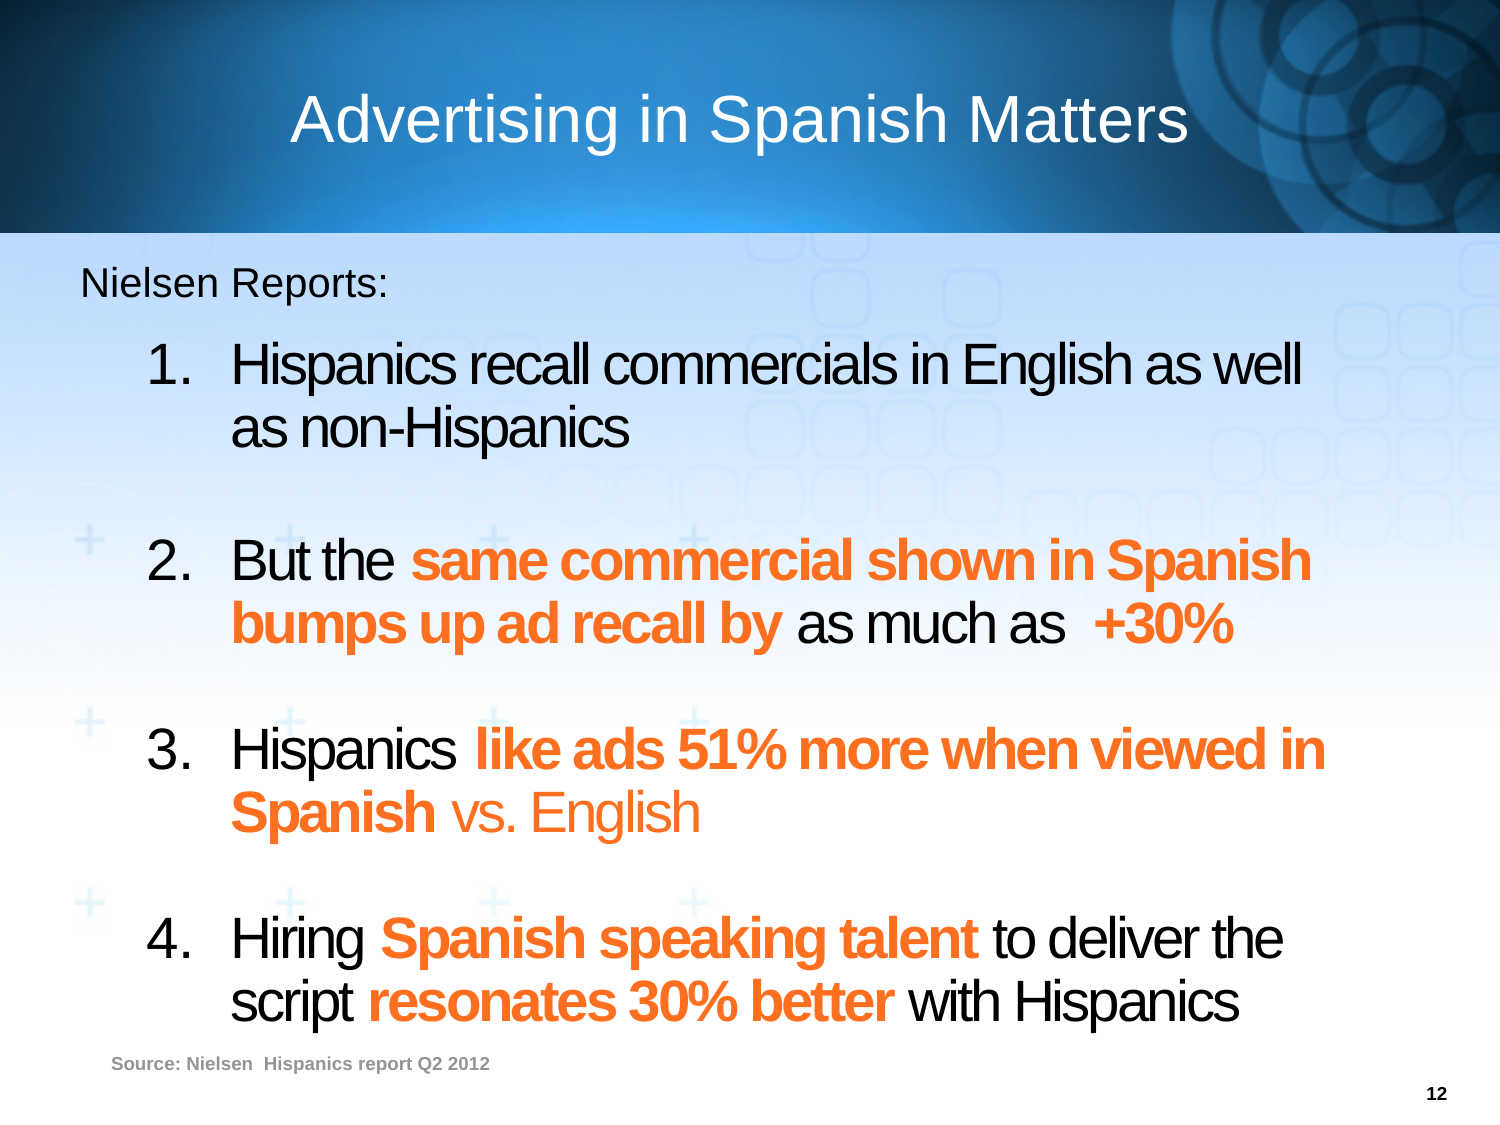

# Advertising in Spanish Matters
Nielsen Reports:
Hispanics recall commercials in English as well as non-Hispanics
But the same commercial shown in Spanish  bumps up ad recall by as much as  +30%
Hispanics like ads 51% more when viewed in Spanish vs. English
Hiring Spanish speaking talent to deliver the script resonates 30% better with Hispanics

Source: Nielsen  Hispanics report Q2 2012
12